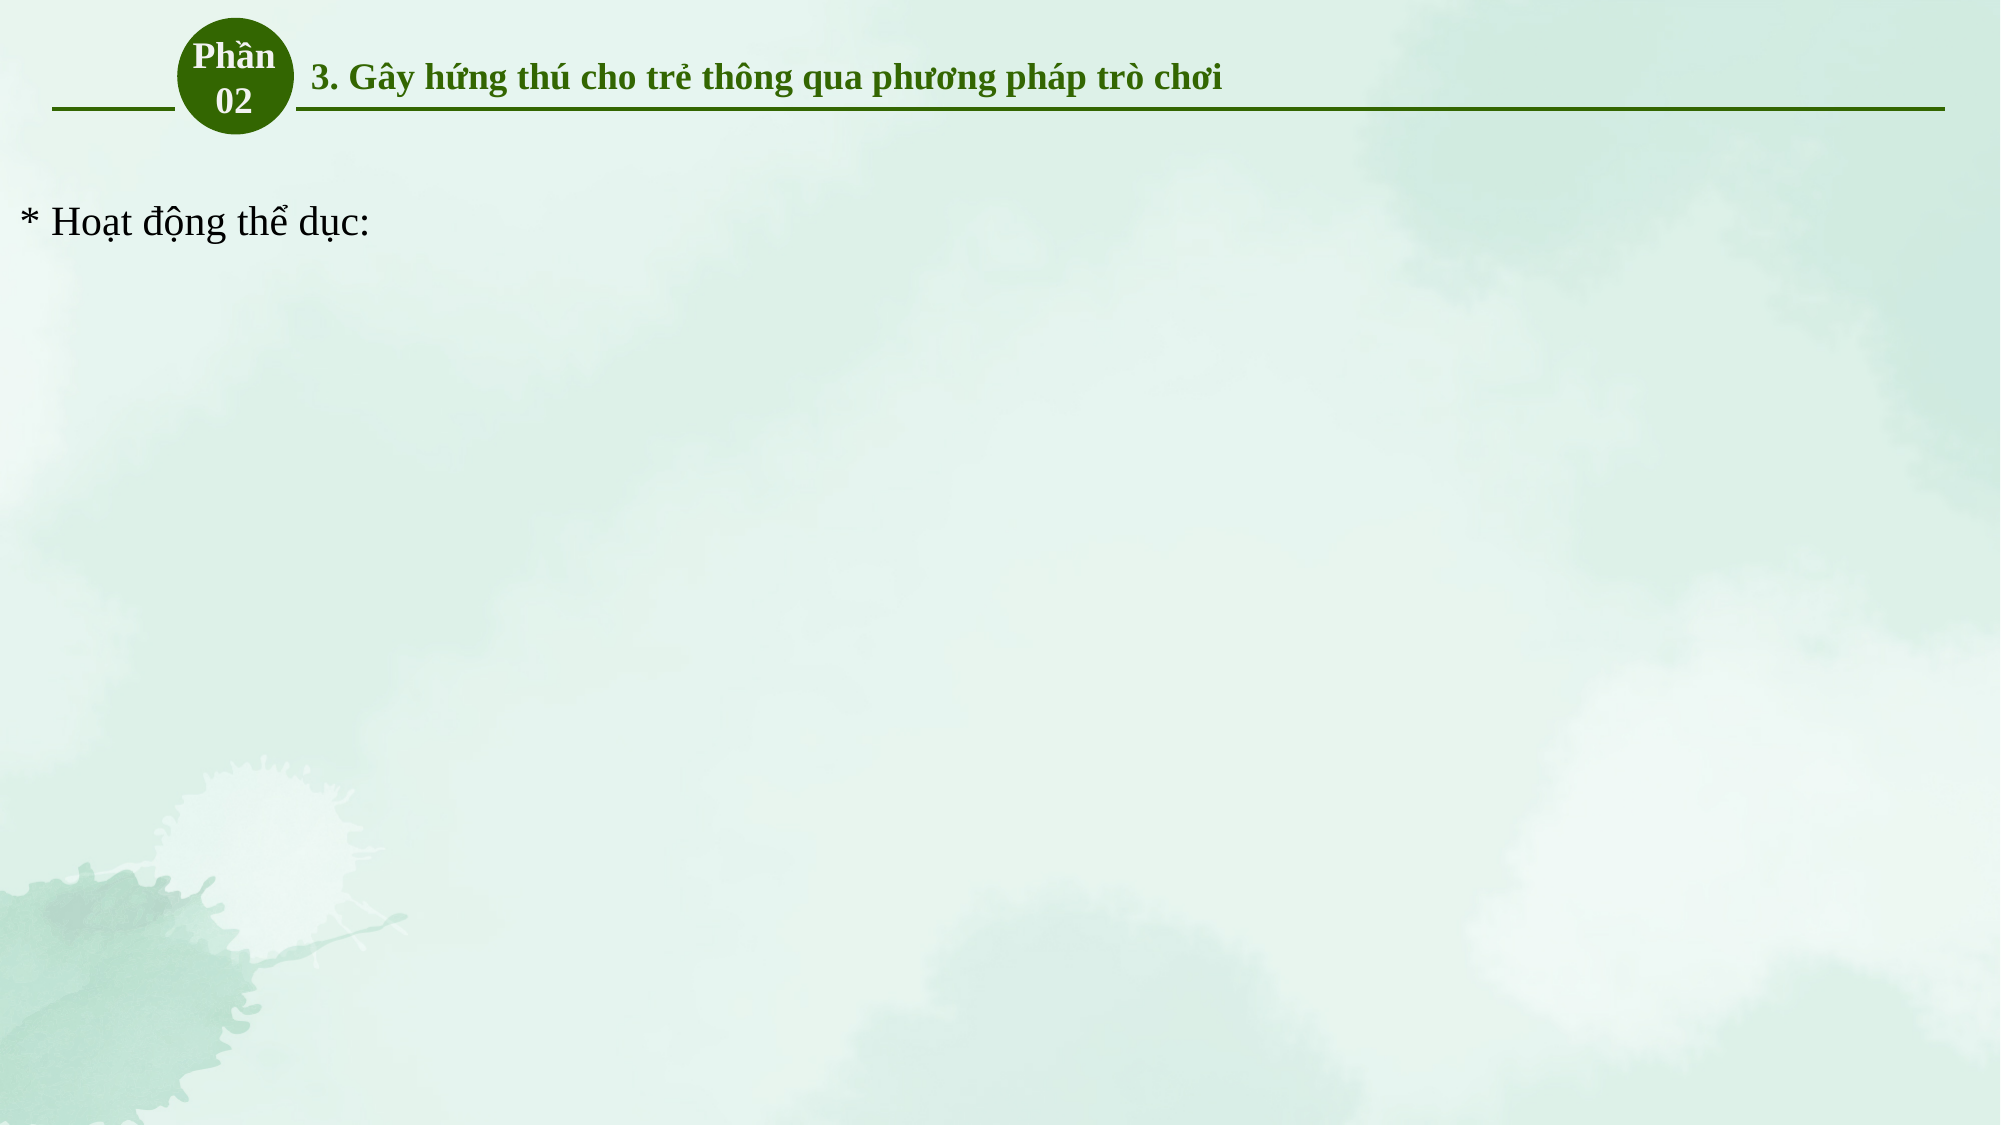

Phần 02
3. Gây hứng thú cho trẻ thông qua phương pháp trò chơi
* Hoạt động thể dục: